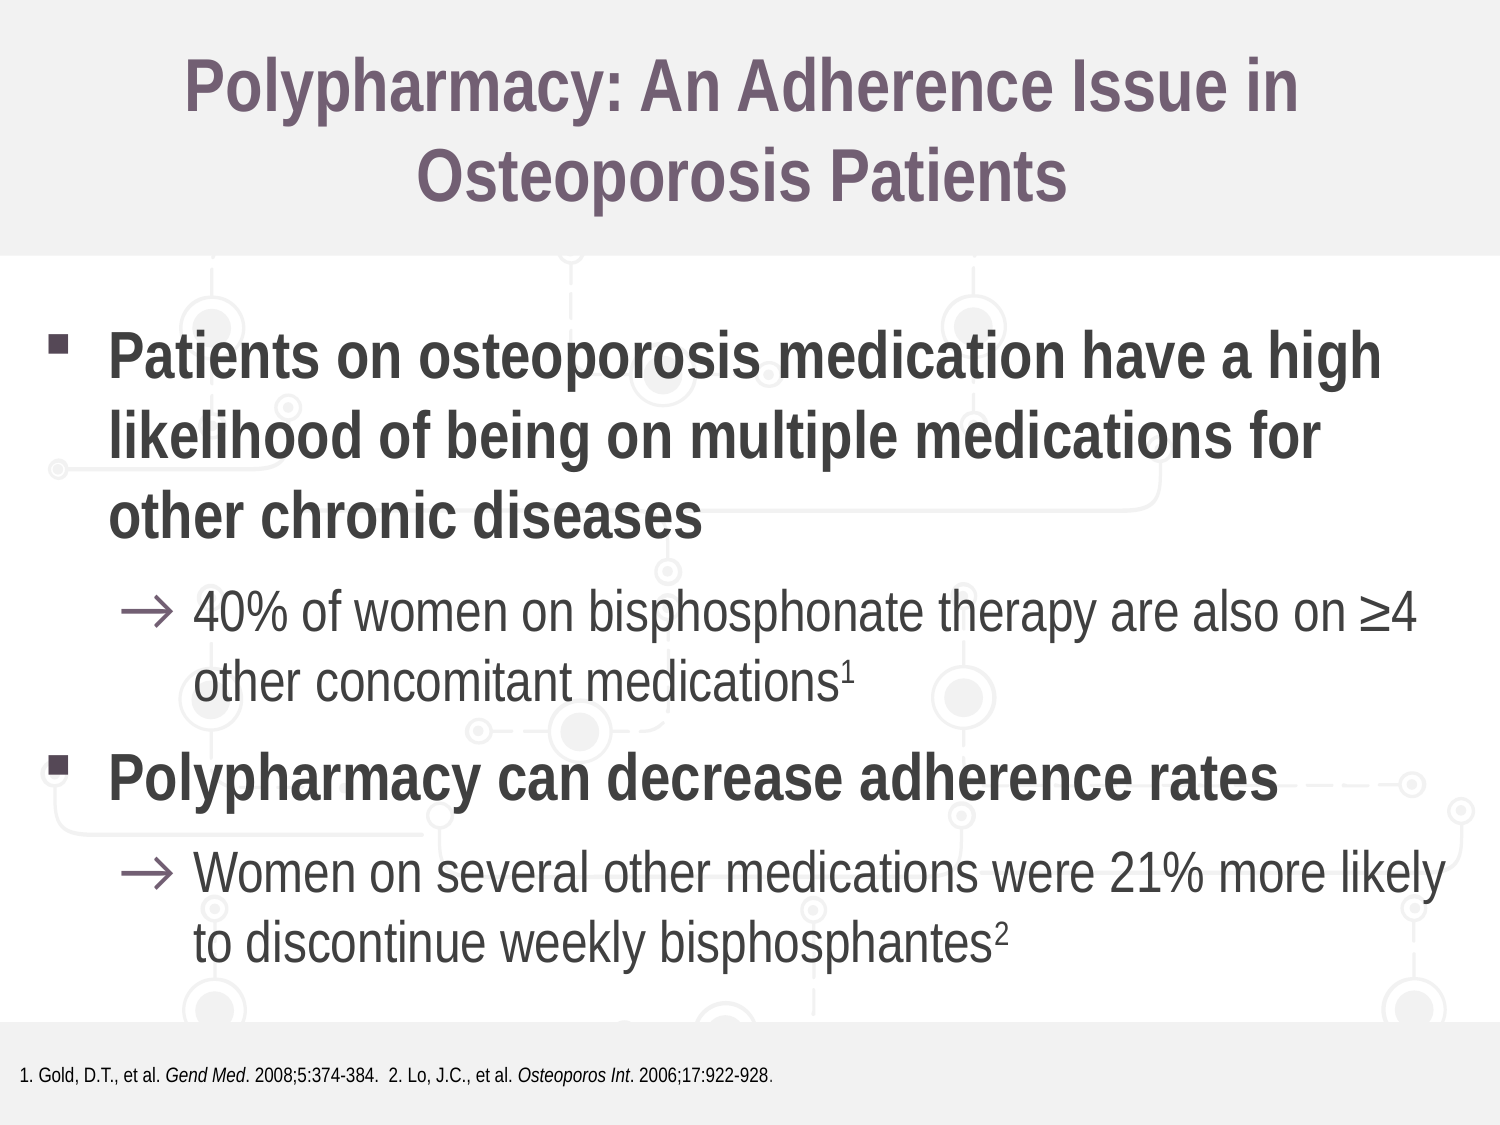

# Polypharmacy: An Adherence Issue in Osteoporosis Patients
Patients on osteoporosis medication have a high likelihood of being on multiple medications for other chronic diseases
40% of women on bisphosphonate therapy are also on ≥4 other concomitant medications1
Polypharmacy can decrease adherence rates
Women on several other medications were 21% more likely to discontinue weekly bisphosphantes2

 1. Gold, D.T., et al. Gend Med. 2008;5:374-384.  2. Lo, J.C., et al. Osteoporos Int. 2006;17:922-928.